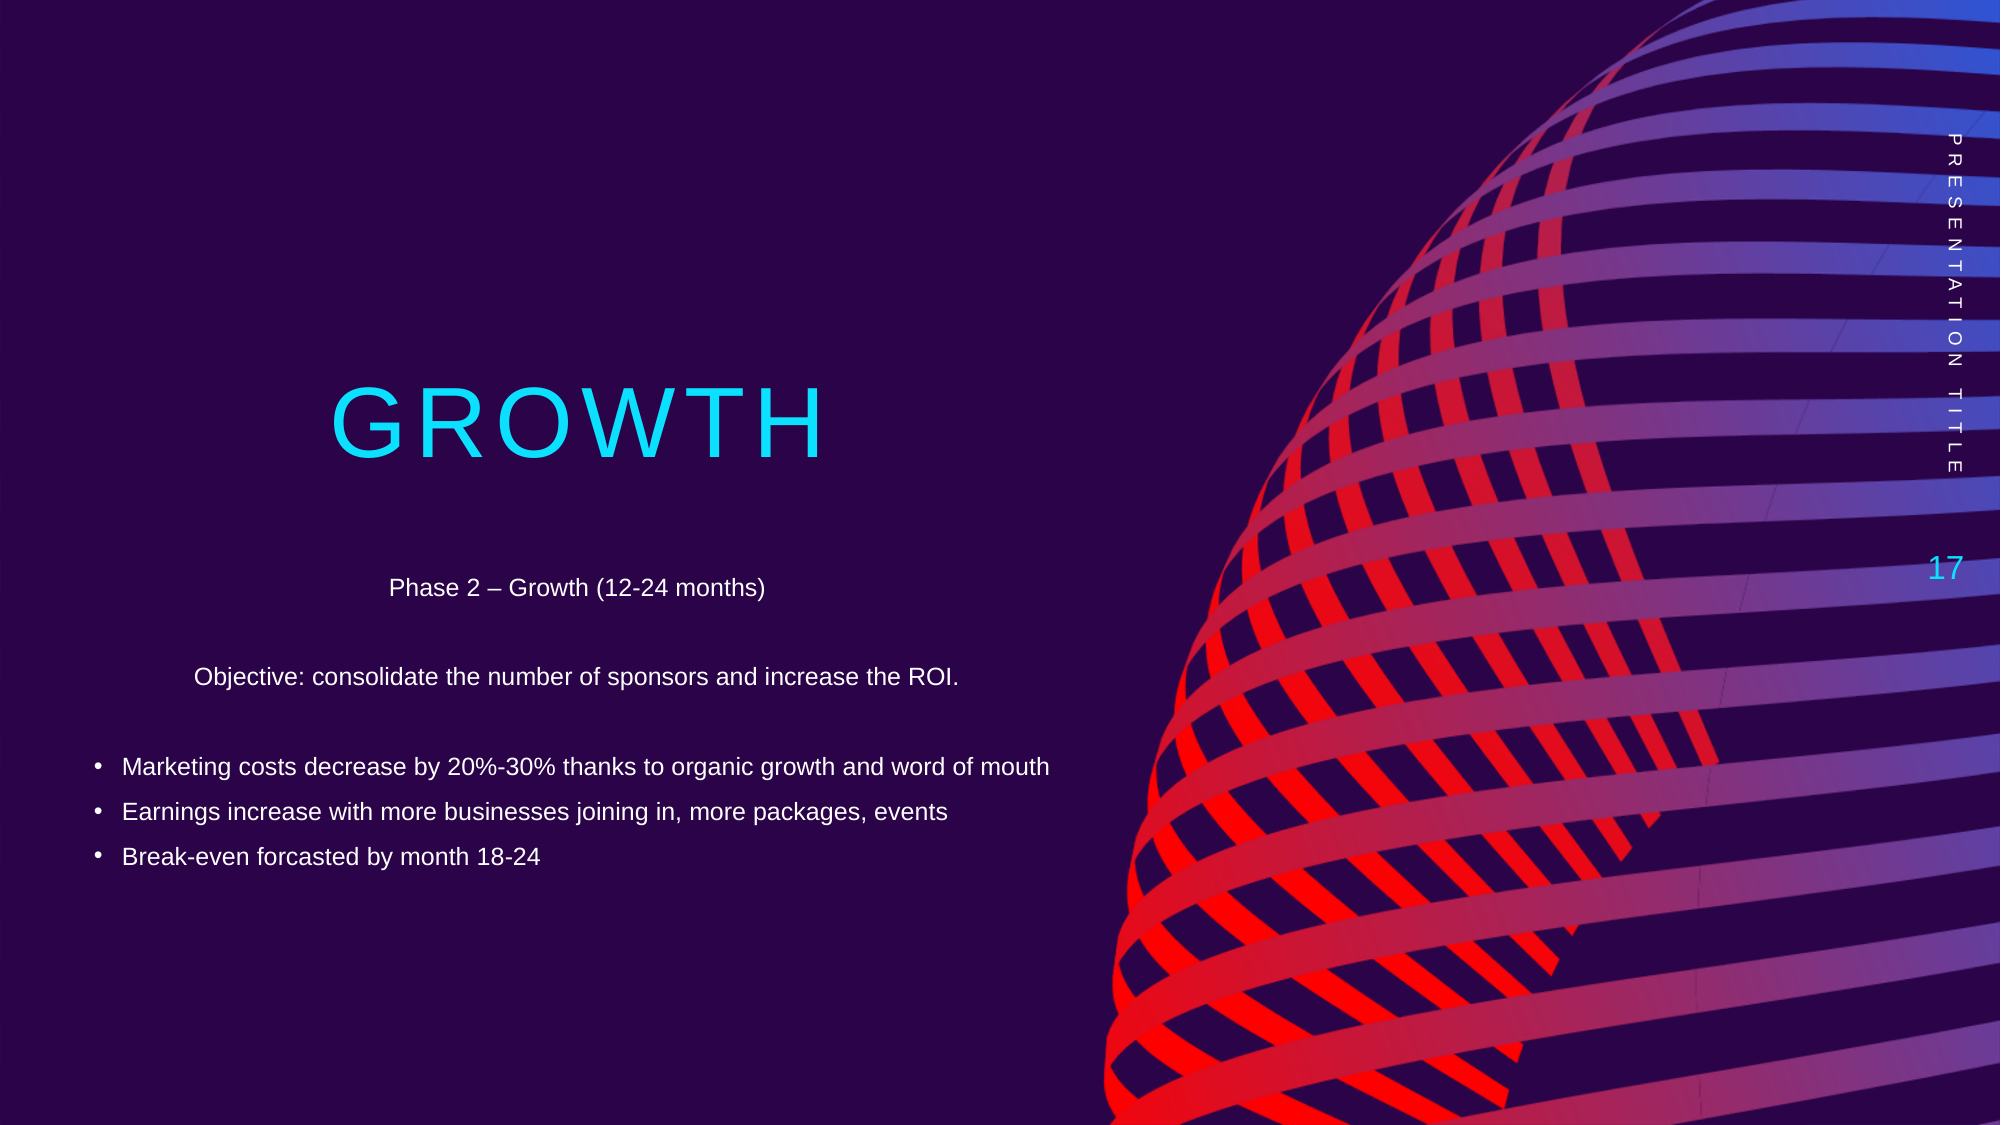

# Growth
PRESENTATION TITLE
17
Phase 2 – Growth (12-24 months)

Objective: consolidate the number of sponsors and increase the ROI.

Marketing costs decrease by 20%-30% thanks to organic growth and word of mouth
Earnings increase with more businesses joining in, more packages, events
Break-even forcasted by month 18-24